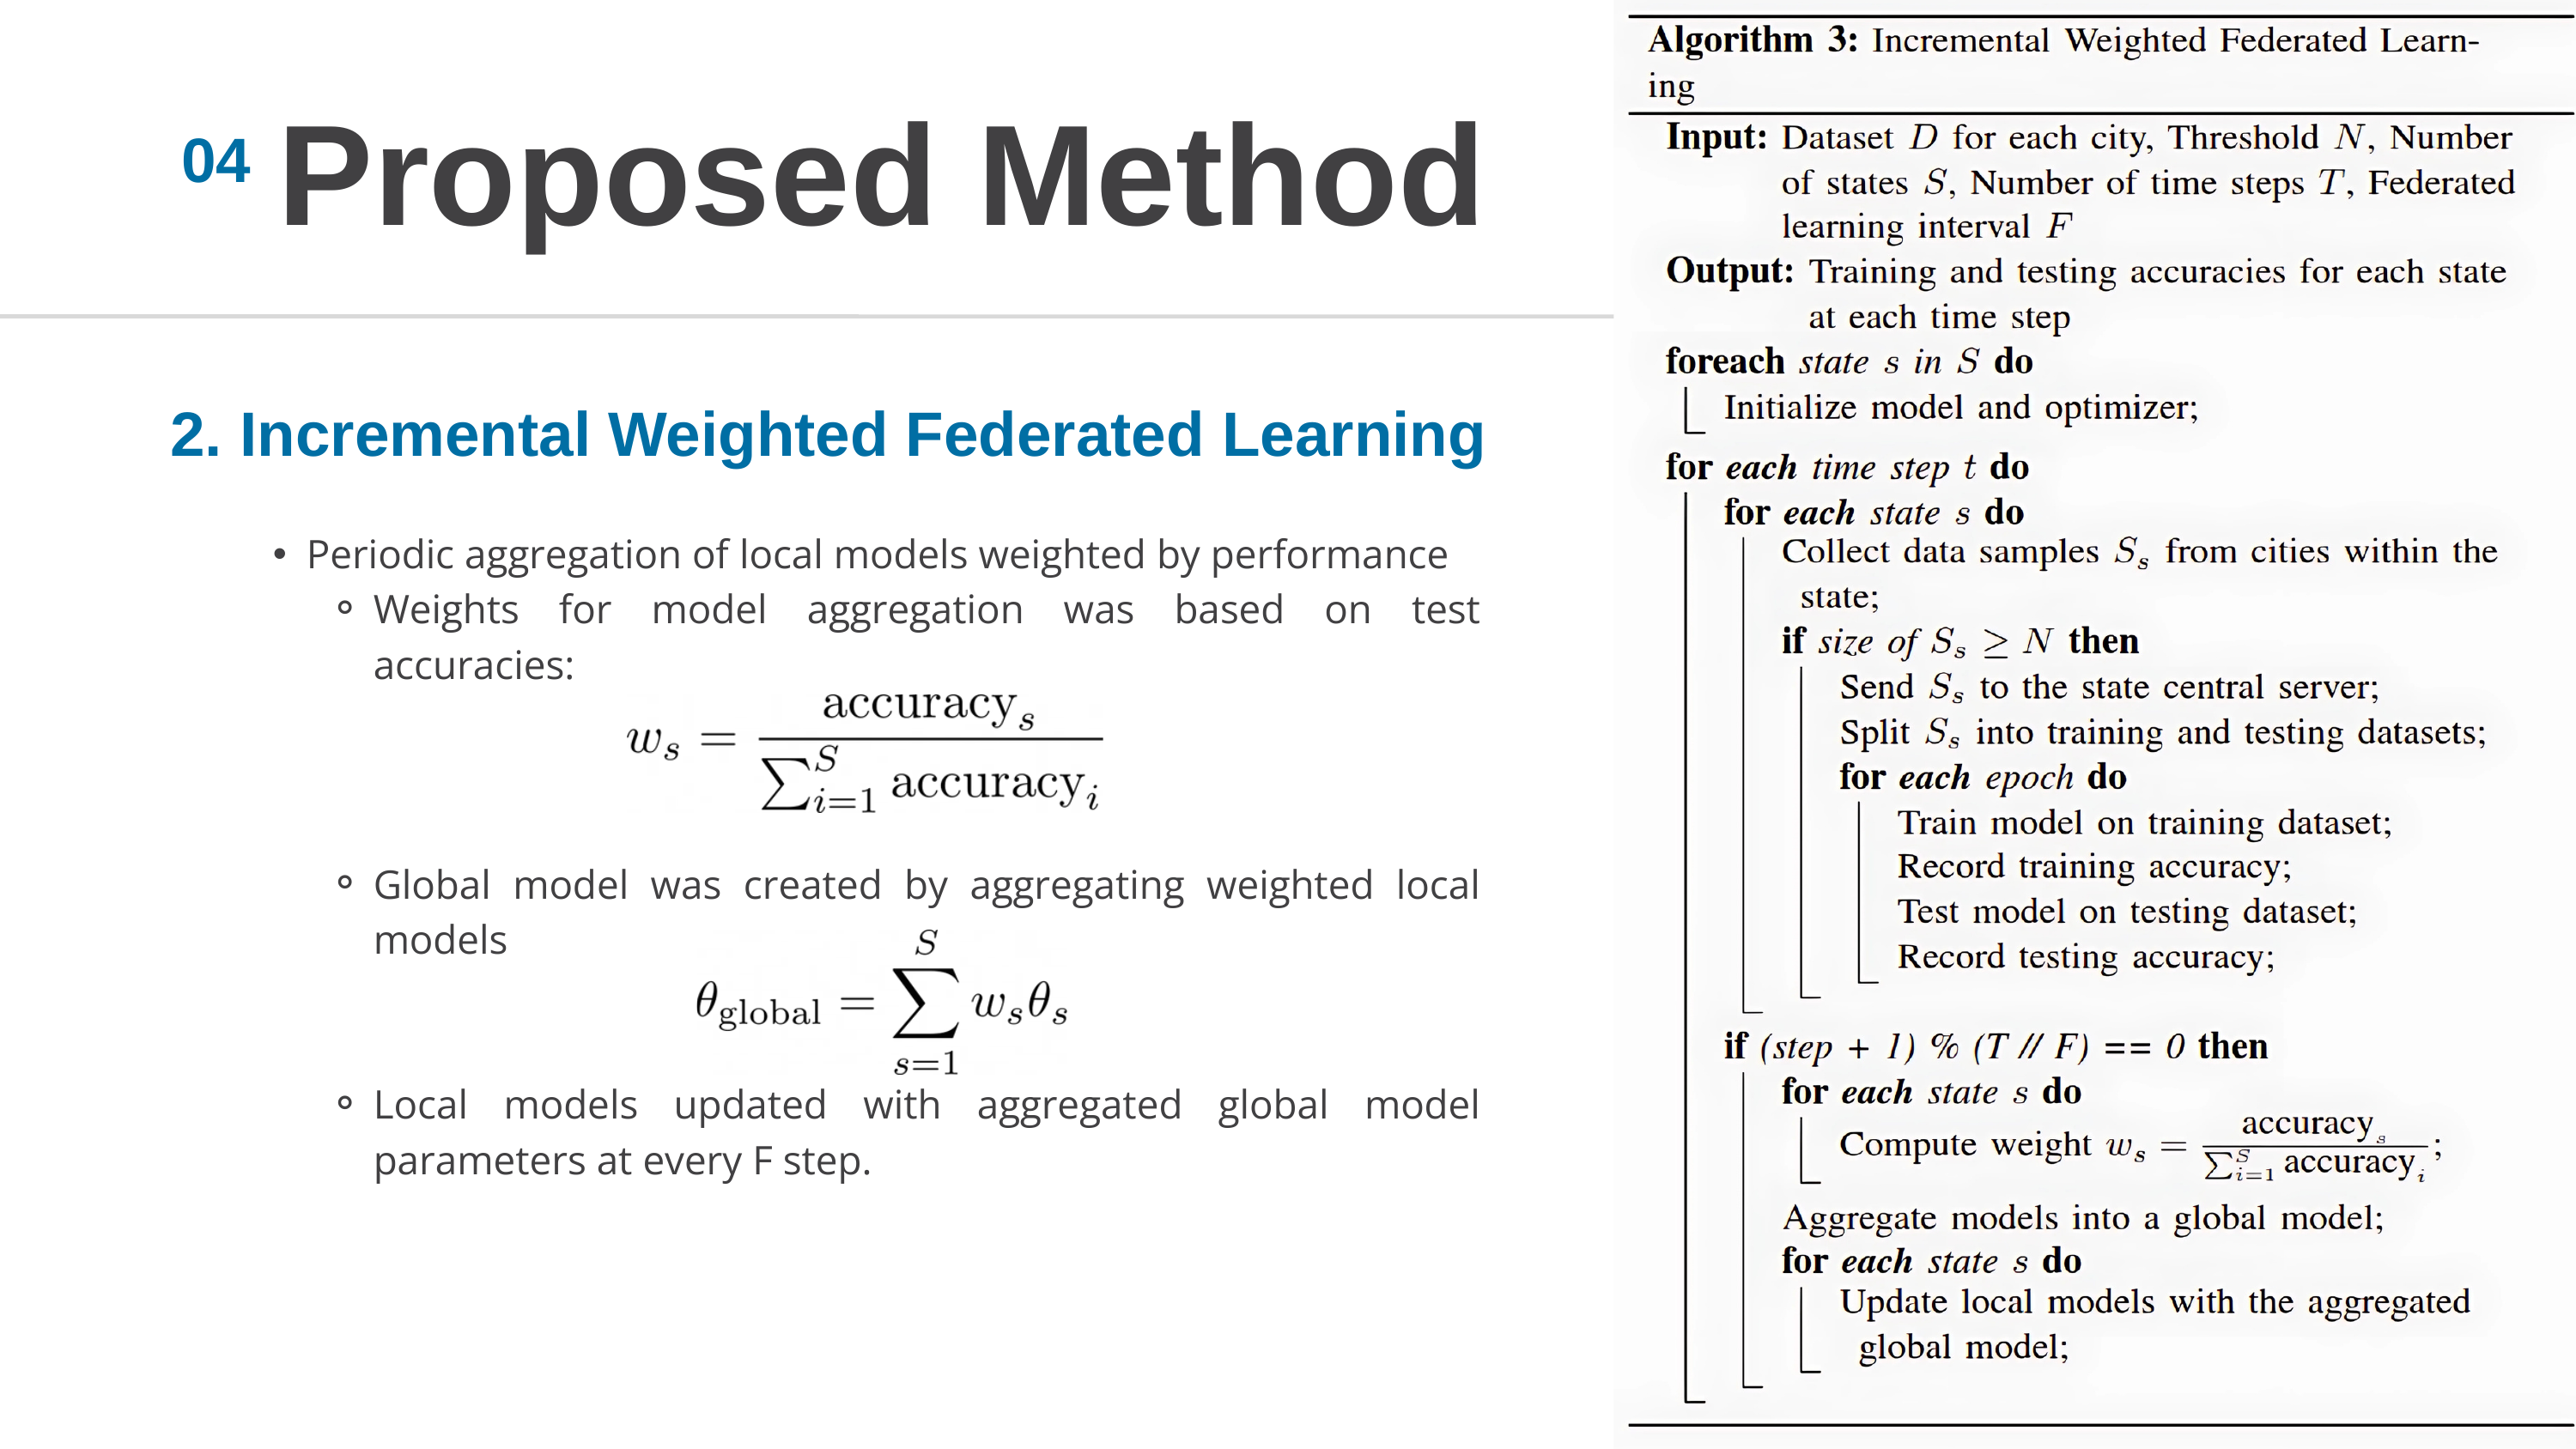

04
Proposed Method

2. Incremental Weighted Federated Learning
Periodic aggregation of local models weighted by performance
Weights for model aggregation was based on test accuracies:

Global model was created by aggregating weighted local models

Local models updated with aggregated global model parameters at every F step.